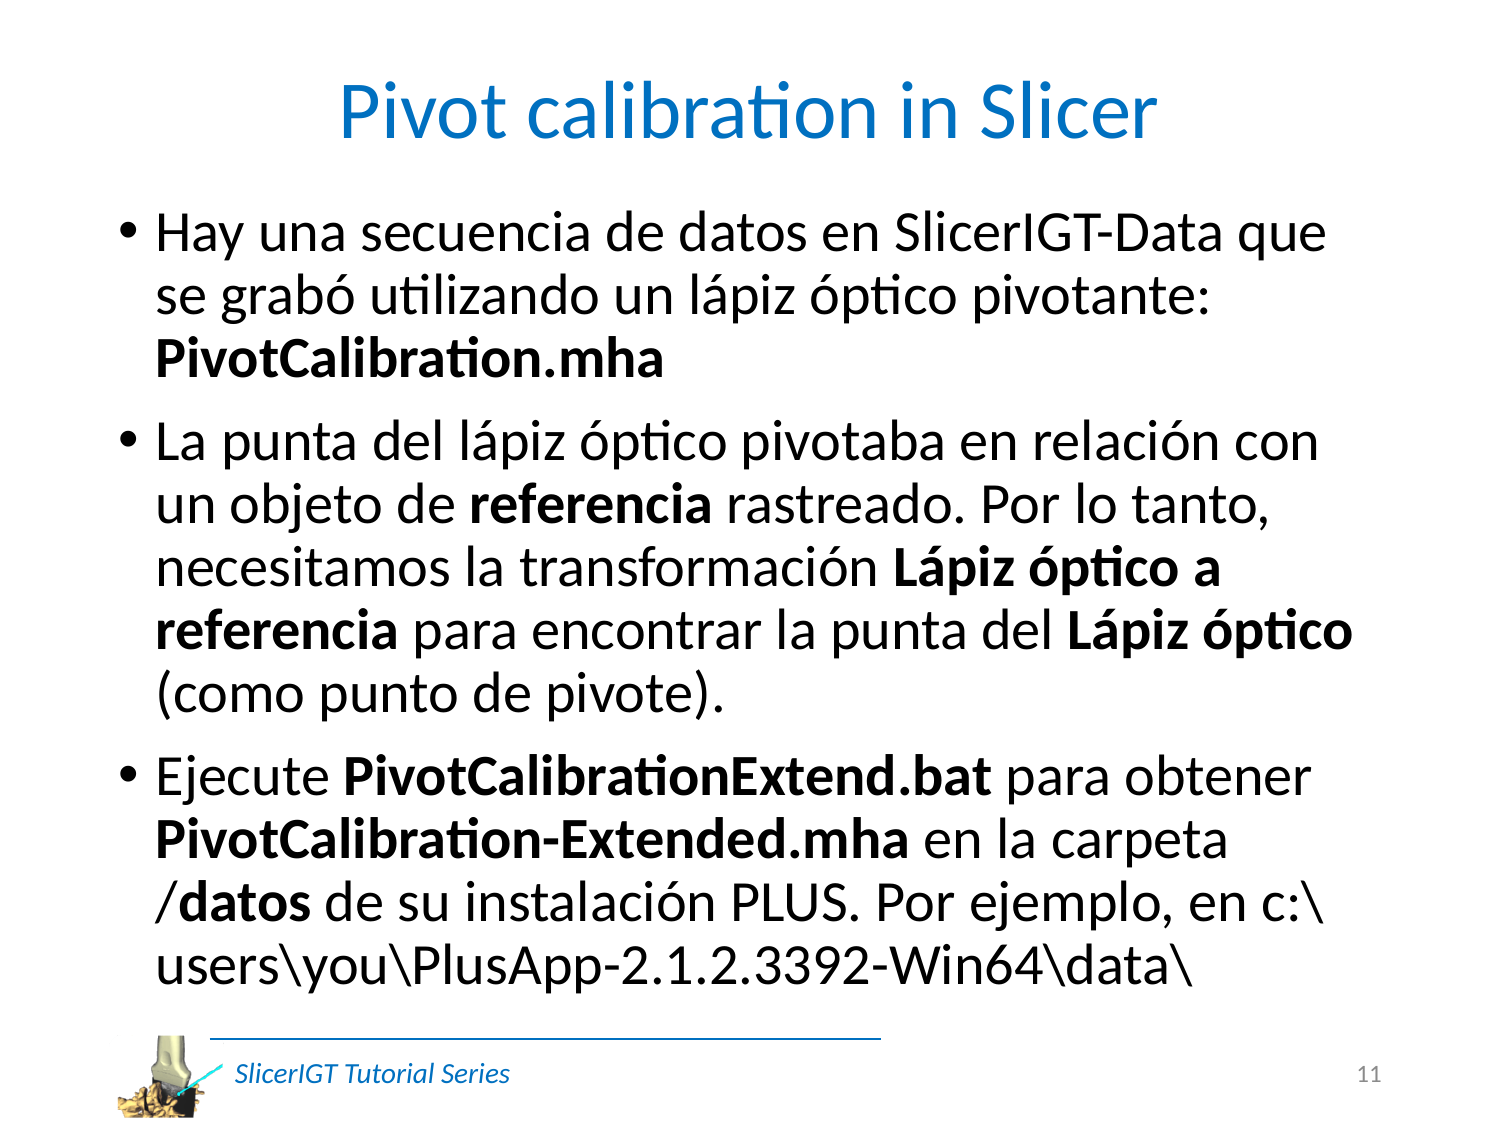

# Pivot calibration in Slicer
Hay una secuencia de datos en SlicerIGT-Data que se grabó utilizando un lápiz óptico pivotante: PivotCalibration.mha
La punta del lápiz óptico pivotaba en relación con un objeto de referencia rastreado. Por lo tanto, necesitamos la transformación Lápiz óptico a referencia para encontrar la punta del Lápiz óptico (como punto de pivote).
Ejecute PivotCalibrationExtend.bat para obtener PivotCalibration-Extended.mha en la carpeta /datos de su instalación PLUS. Por ejemplo, en c:\users\you\PlusApp-2.1.2.3392-Win64\data\

11